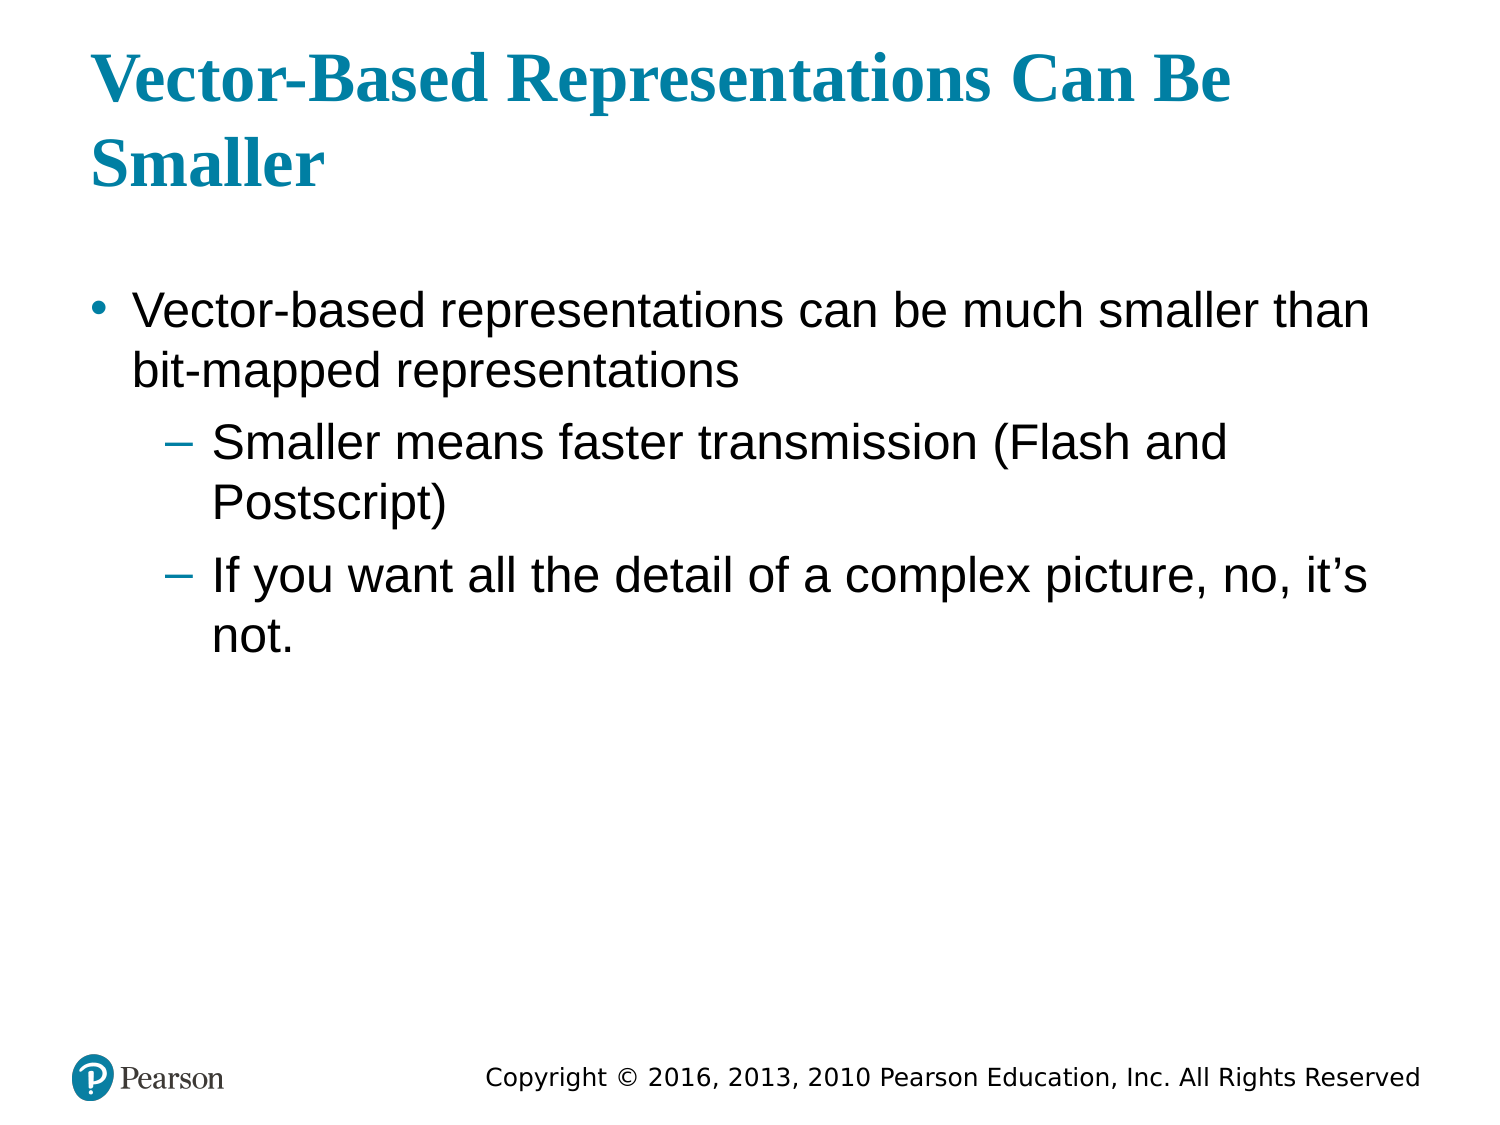

# Vector-Based Representations Can Be Smaller
Vector-based representations can be much smaller than bit-mapped representations
Smaller means faster transmission (Flash and Postscript)
If you want all the detail of a complex picture, no, it’s not.